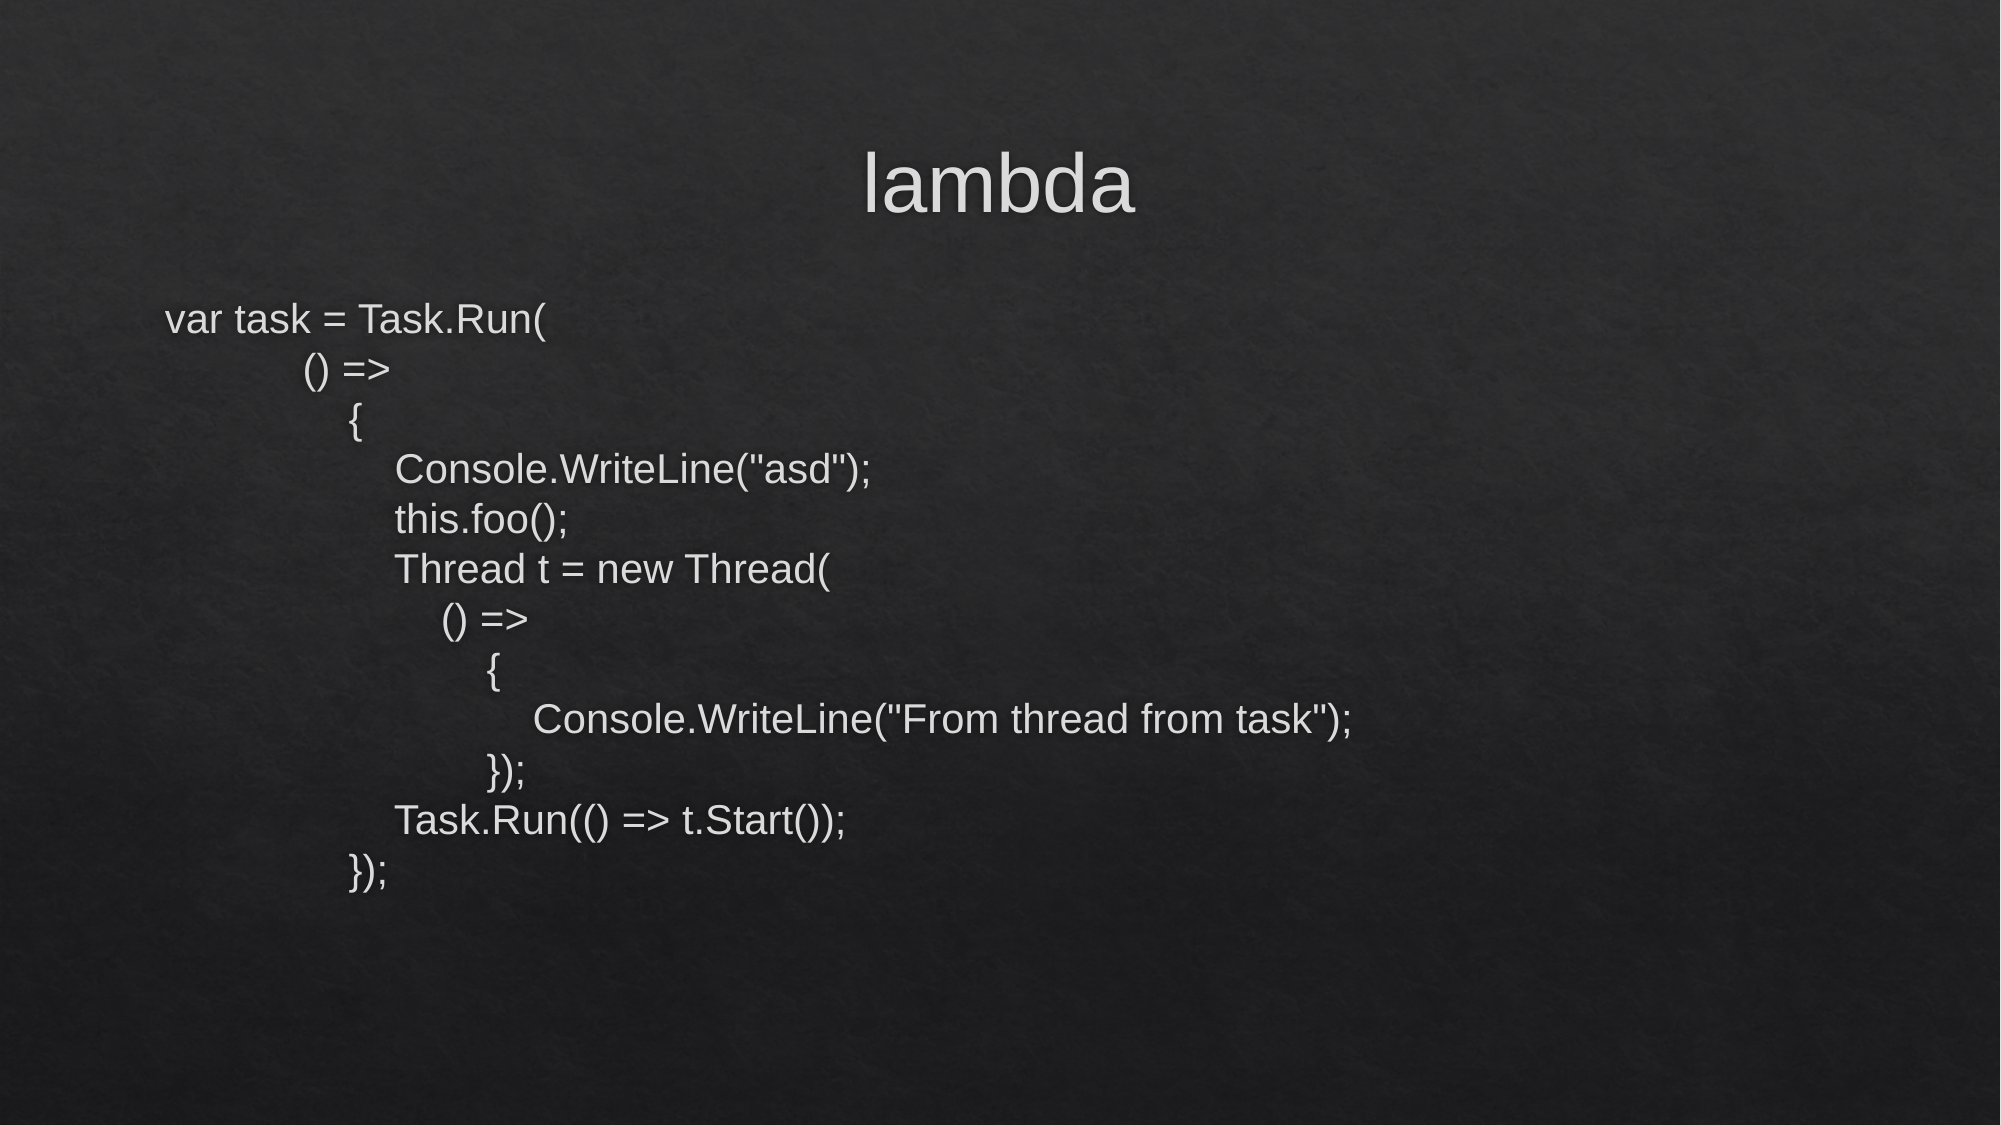

# lambda
var task = Task.Run(
            () =>
                {
                    Console.WriteLine("asd");
                    this.foo();
                    Thread t = new Thread(
                        () =>
                            {
                                Console.WriteLine("From thread from task");
                            });
                    Task.Run(() => t.Start());
                });